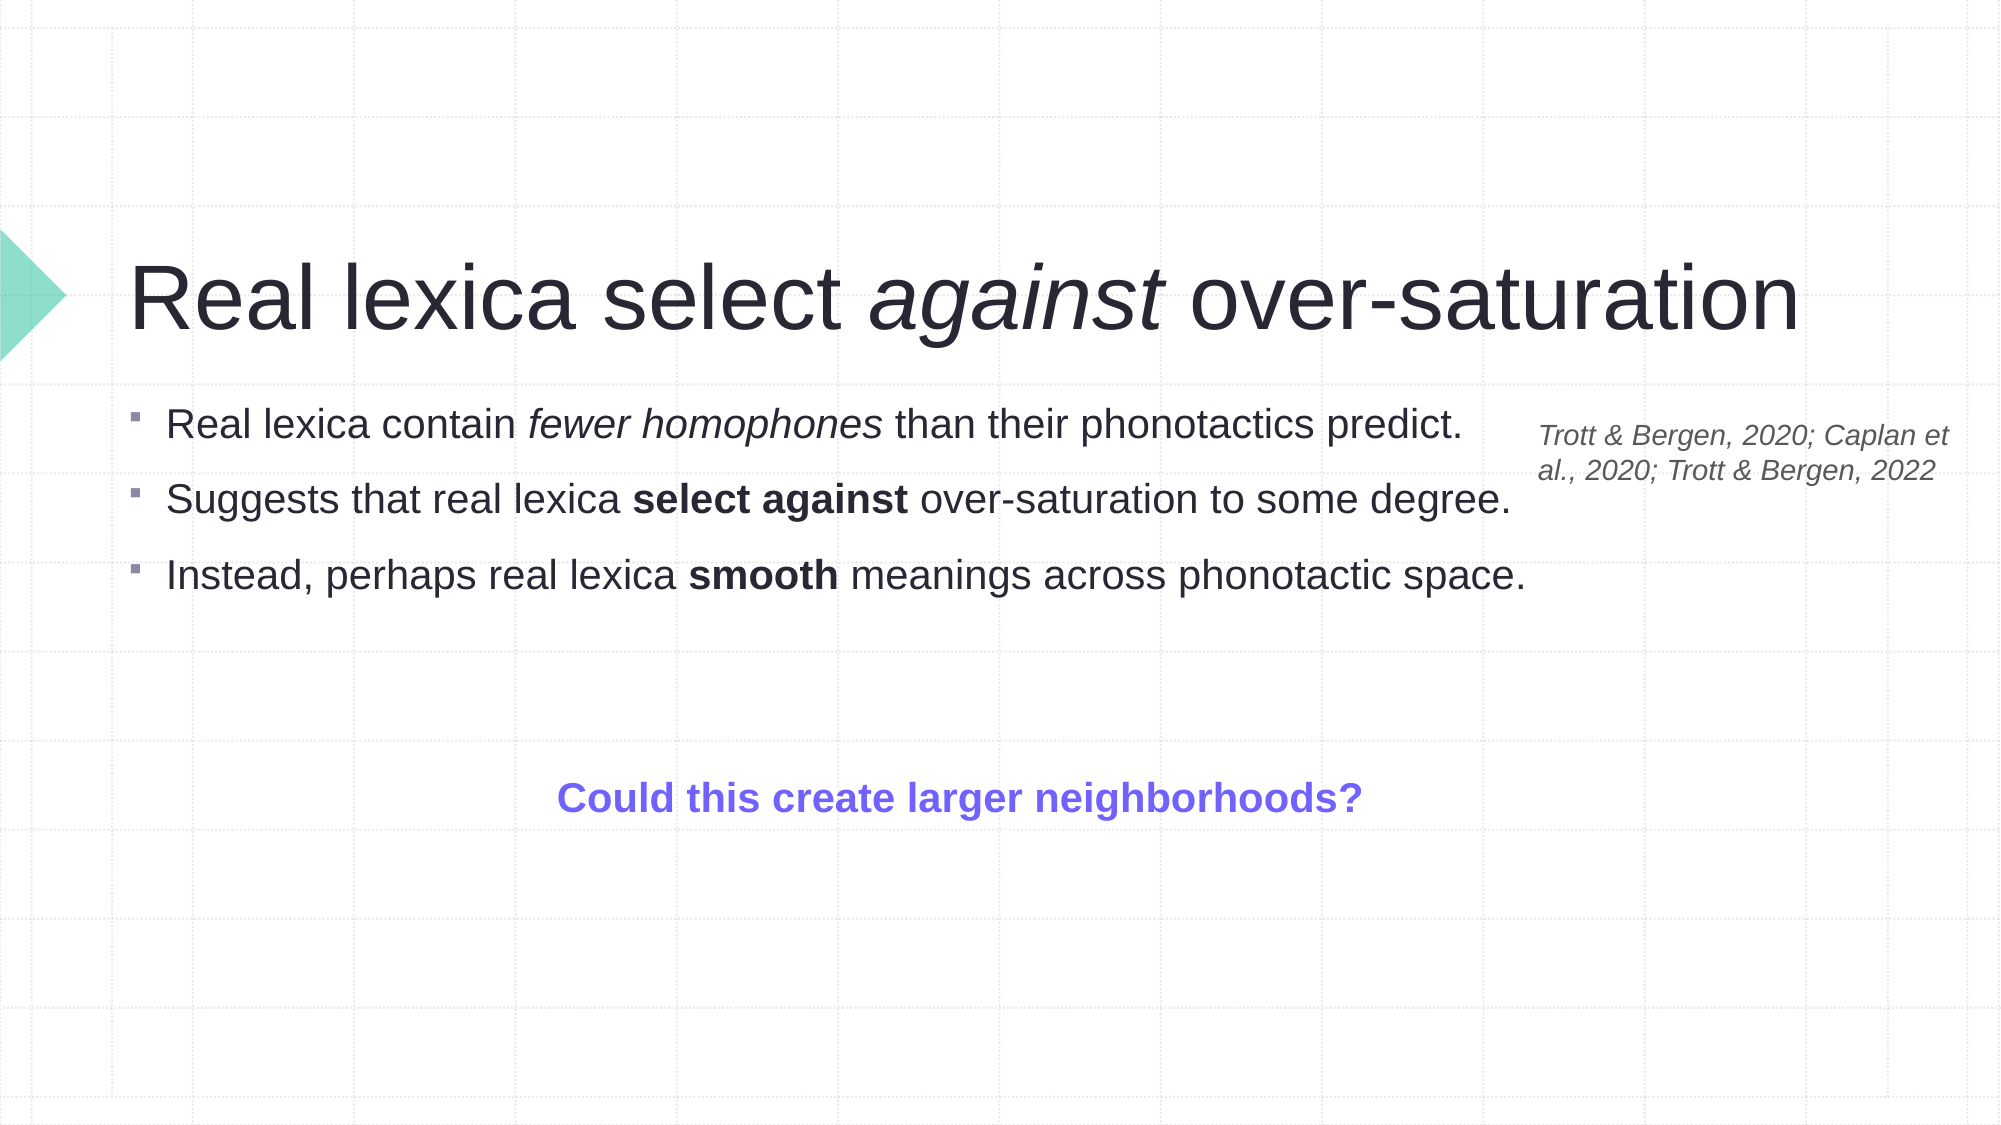

# Real lexica select against over-saturation
Real lexica contain fewer homophones than their phonotactics predict.
Suggests that real lexica select against over-saturation to some degree.
Instead, perhaps real lexica smooth meanings across phonotactic space.
Trott & Bergen, 2020; Caplan et al., 2020; Trott & Bergen, 2022
Could this create larger neighborhoods?